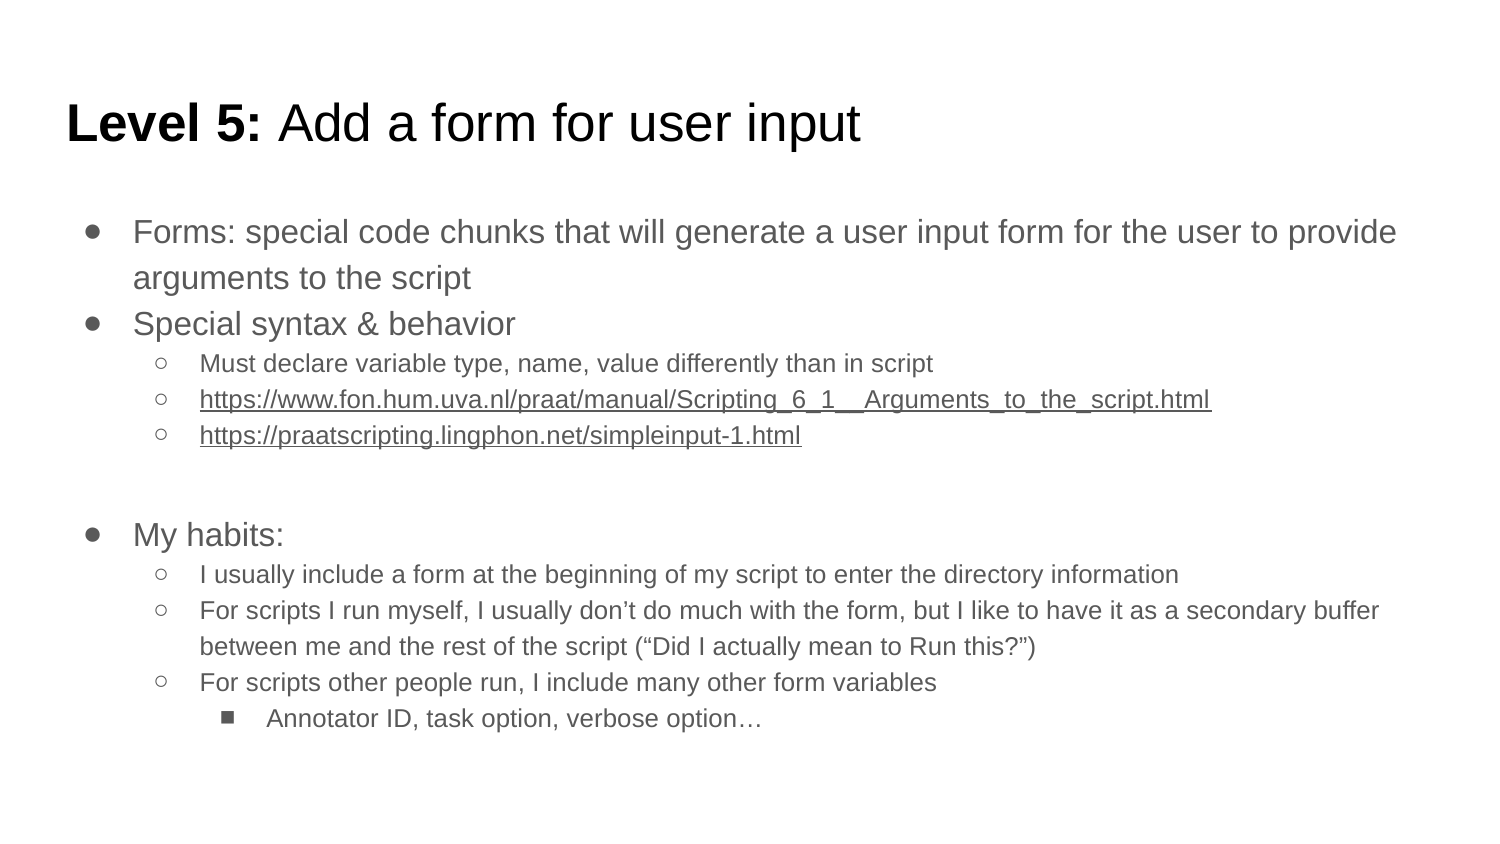

# Level 5: Add a form for user input
Forms: special code chunks that will generate a user input form for the user to provide arguments to the script
Special syntax & behavior
Must declare variable type, name, value differently than in script
https://www.fon.hum.uva.nl/praat/manual/Scripting_6_1__Arguments_to_the_script.html
https://praatscripting.lingphon.net/simpleinput-1.html

My habits:
I usually include a form at the beginning of my script to enter the directory information
For scripts I run myself, I usually don’t do much with the form, but I like to have it as a secondary buffer between me and the rest of the script (“Did I actually mean to Run this?”)
For scripts other people run, I include many other form variables
Annotator ID, task option, verbose option…